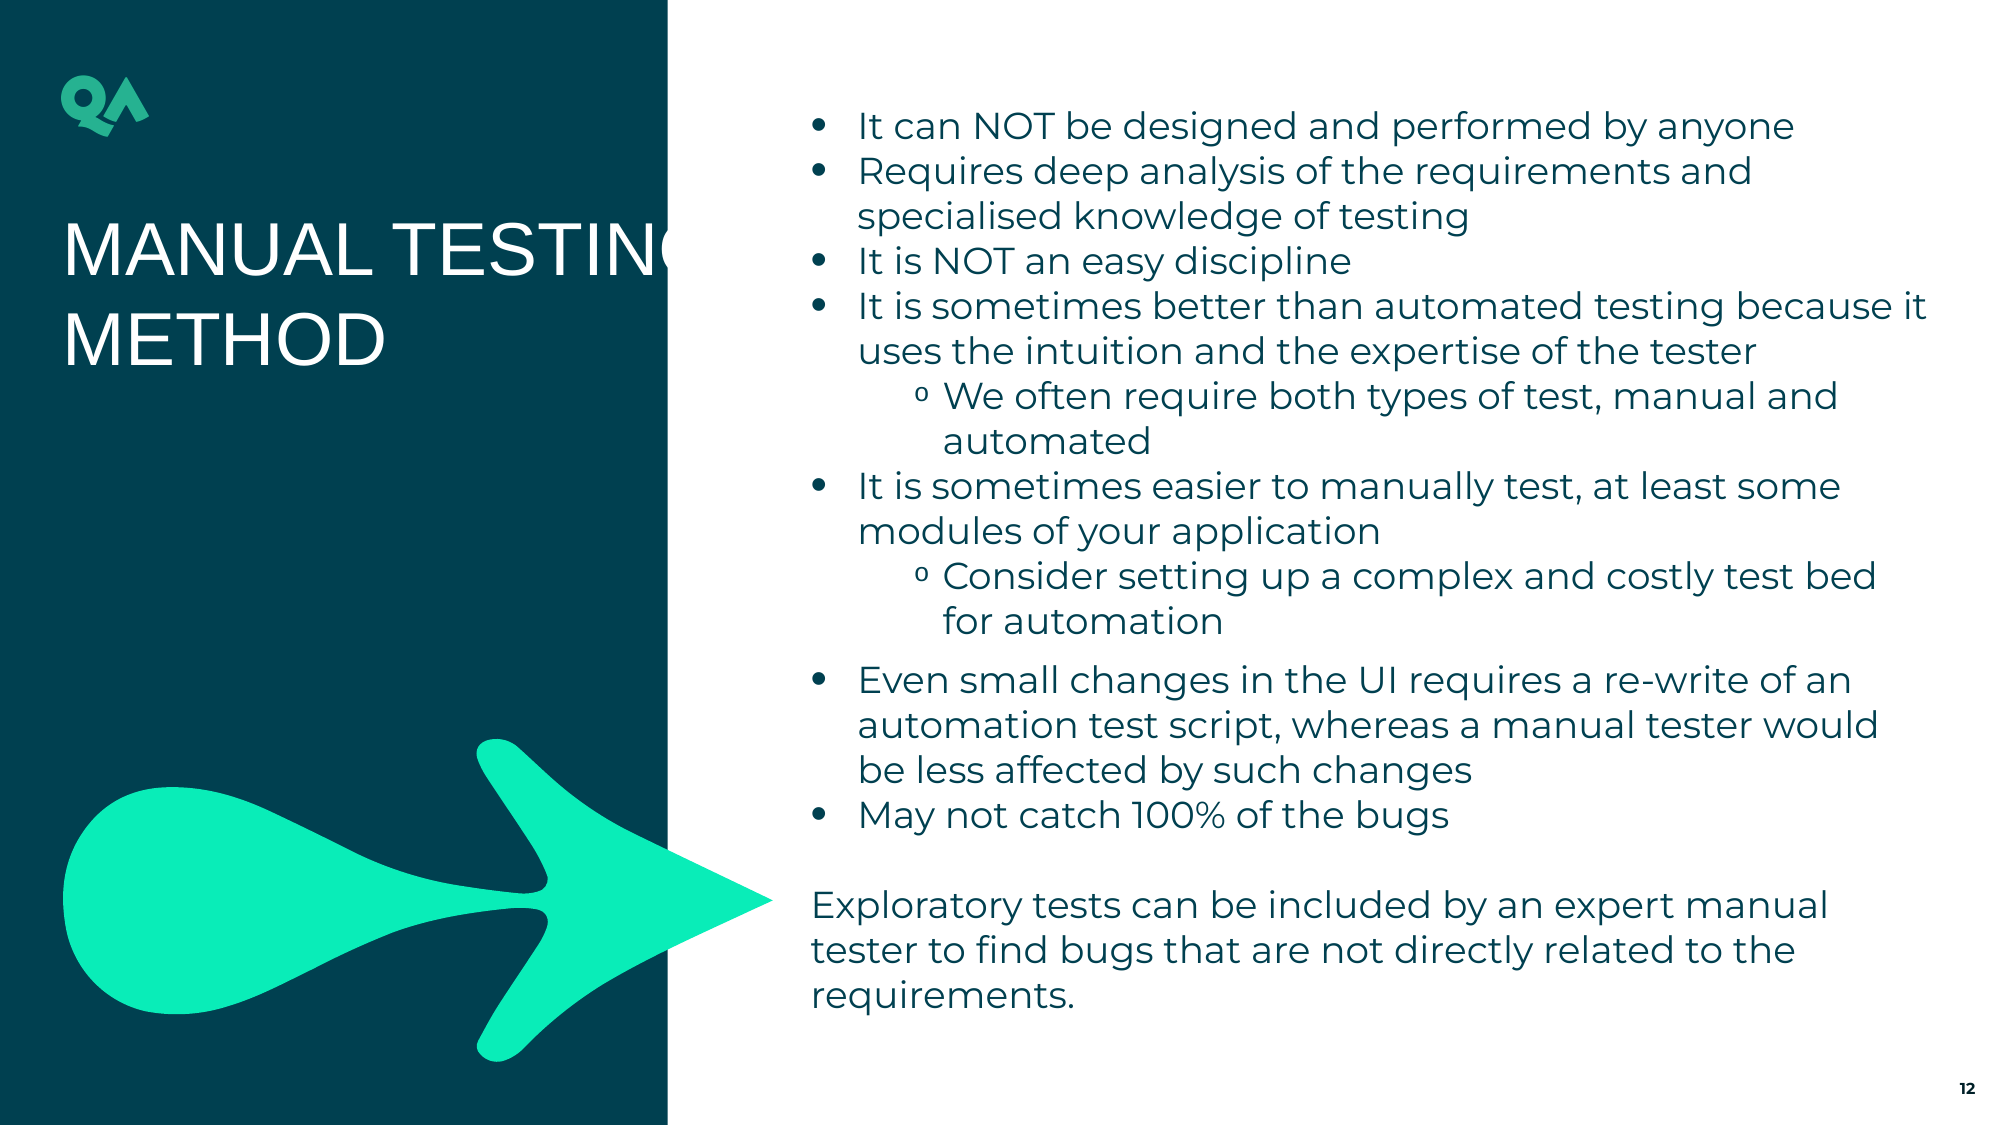

It can NOT be designed and performed by anyone
Requires deep analysis of the requirements and specialised knowledge of testing
It is NOT an easy discipline
It is sometimes better than automated testing because it uses the intuition and the expertise of the tester
We often require both types of test, manual and automated
It is sometimes easier to manually test, at least some modules of your application
Consider setting up a complex and costly test bed for automation
Even small changes in the UI requires a re-write of an automation test script, whereas a manual tester would be less affected by such changes
May not catch 100% of the bugs

Exploratory tests can be included by an expert manual tester to find bugs that are not directly related to the requirements.
MANUAL TESTING METHOD
12